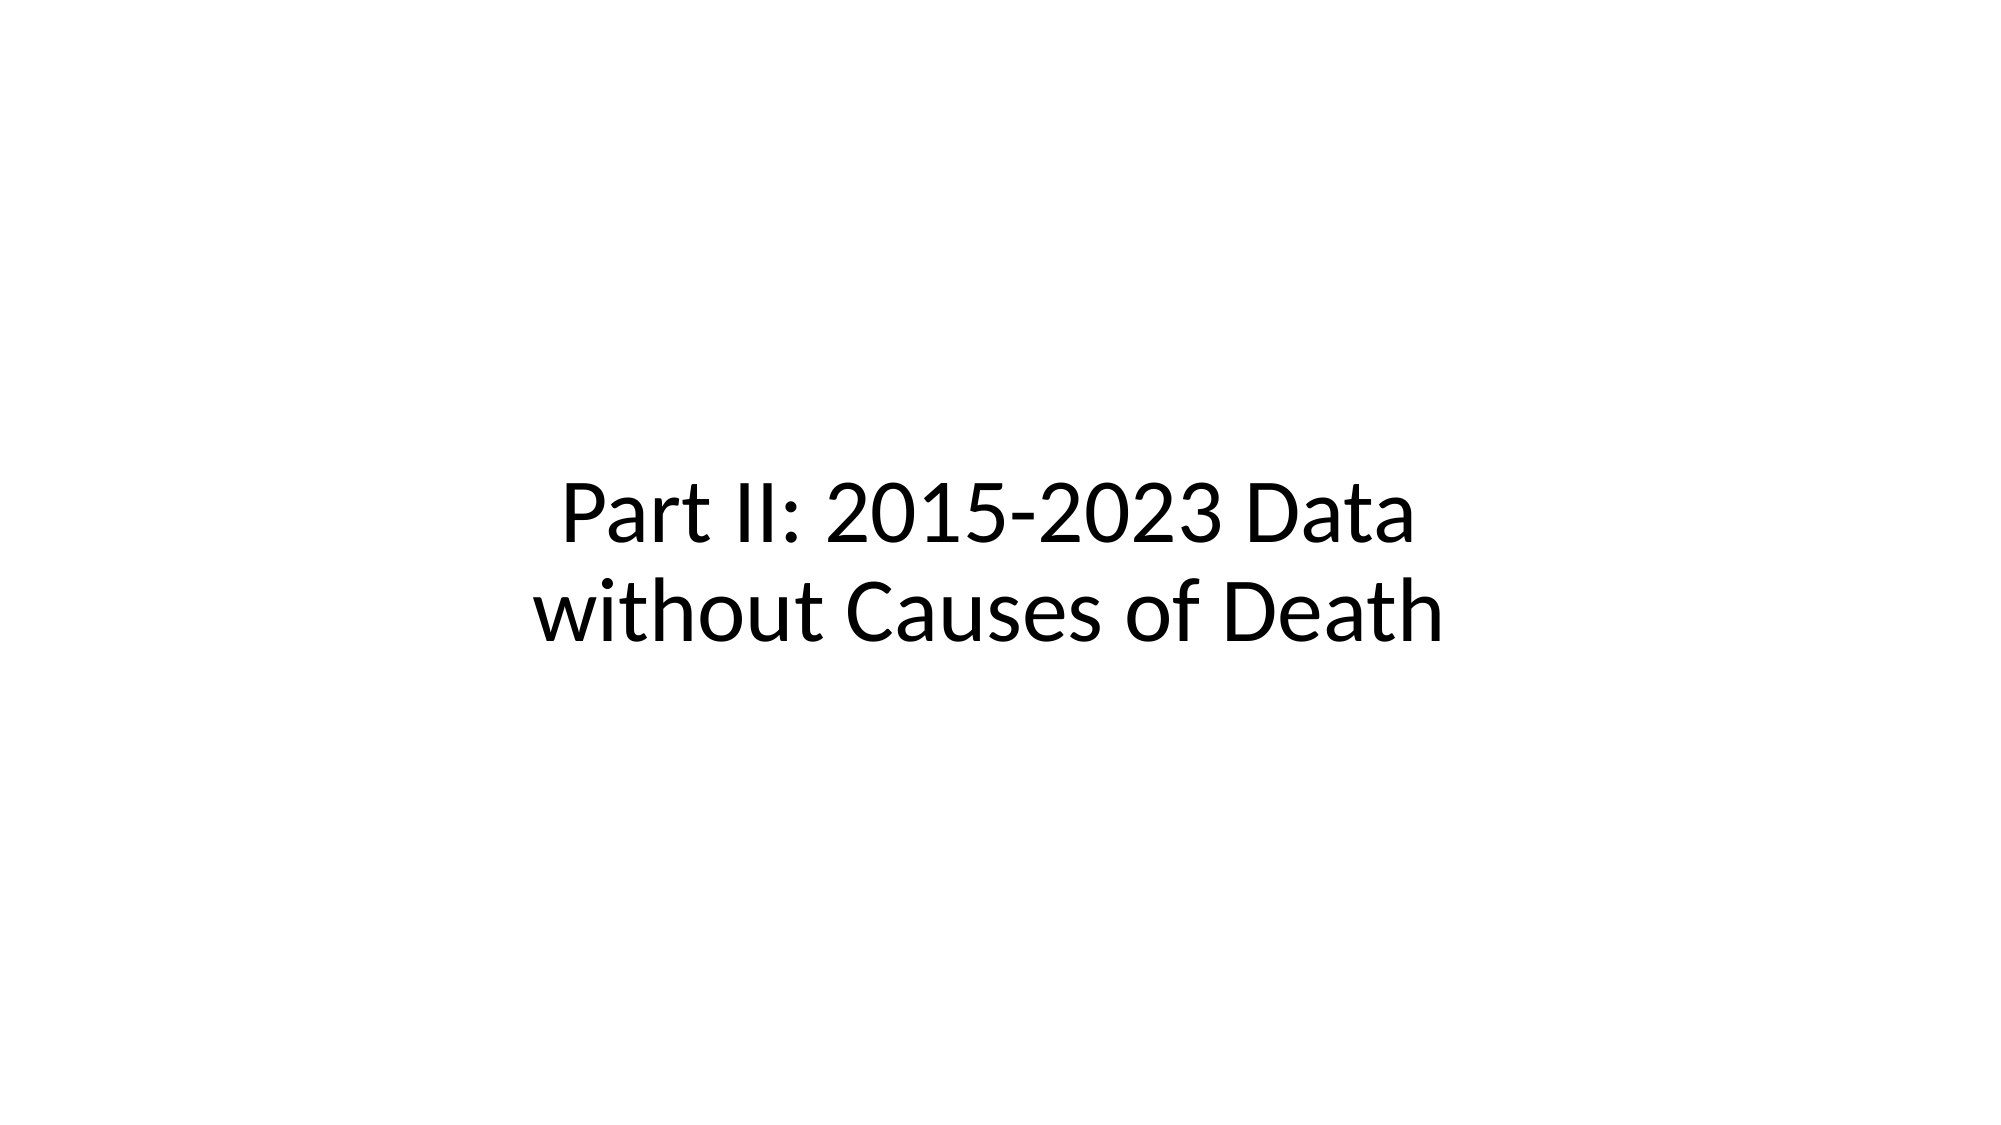

# Part II: 2015-2023 Data without Causes of Death